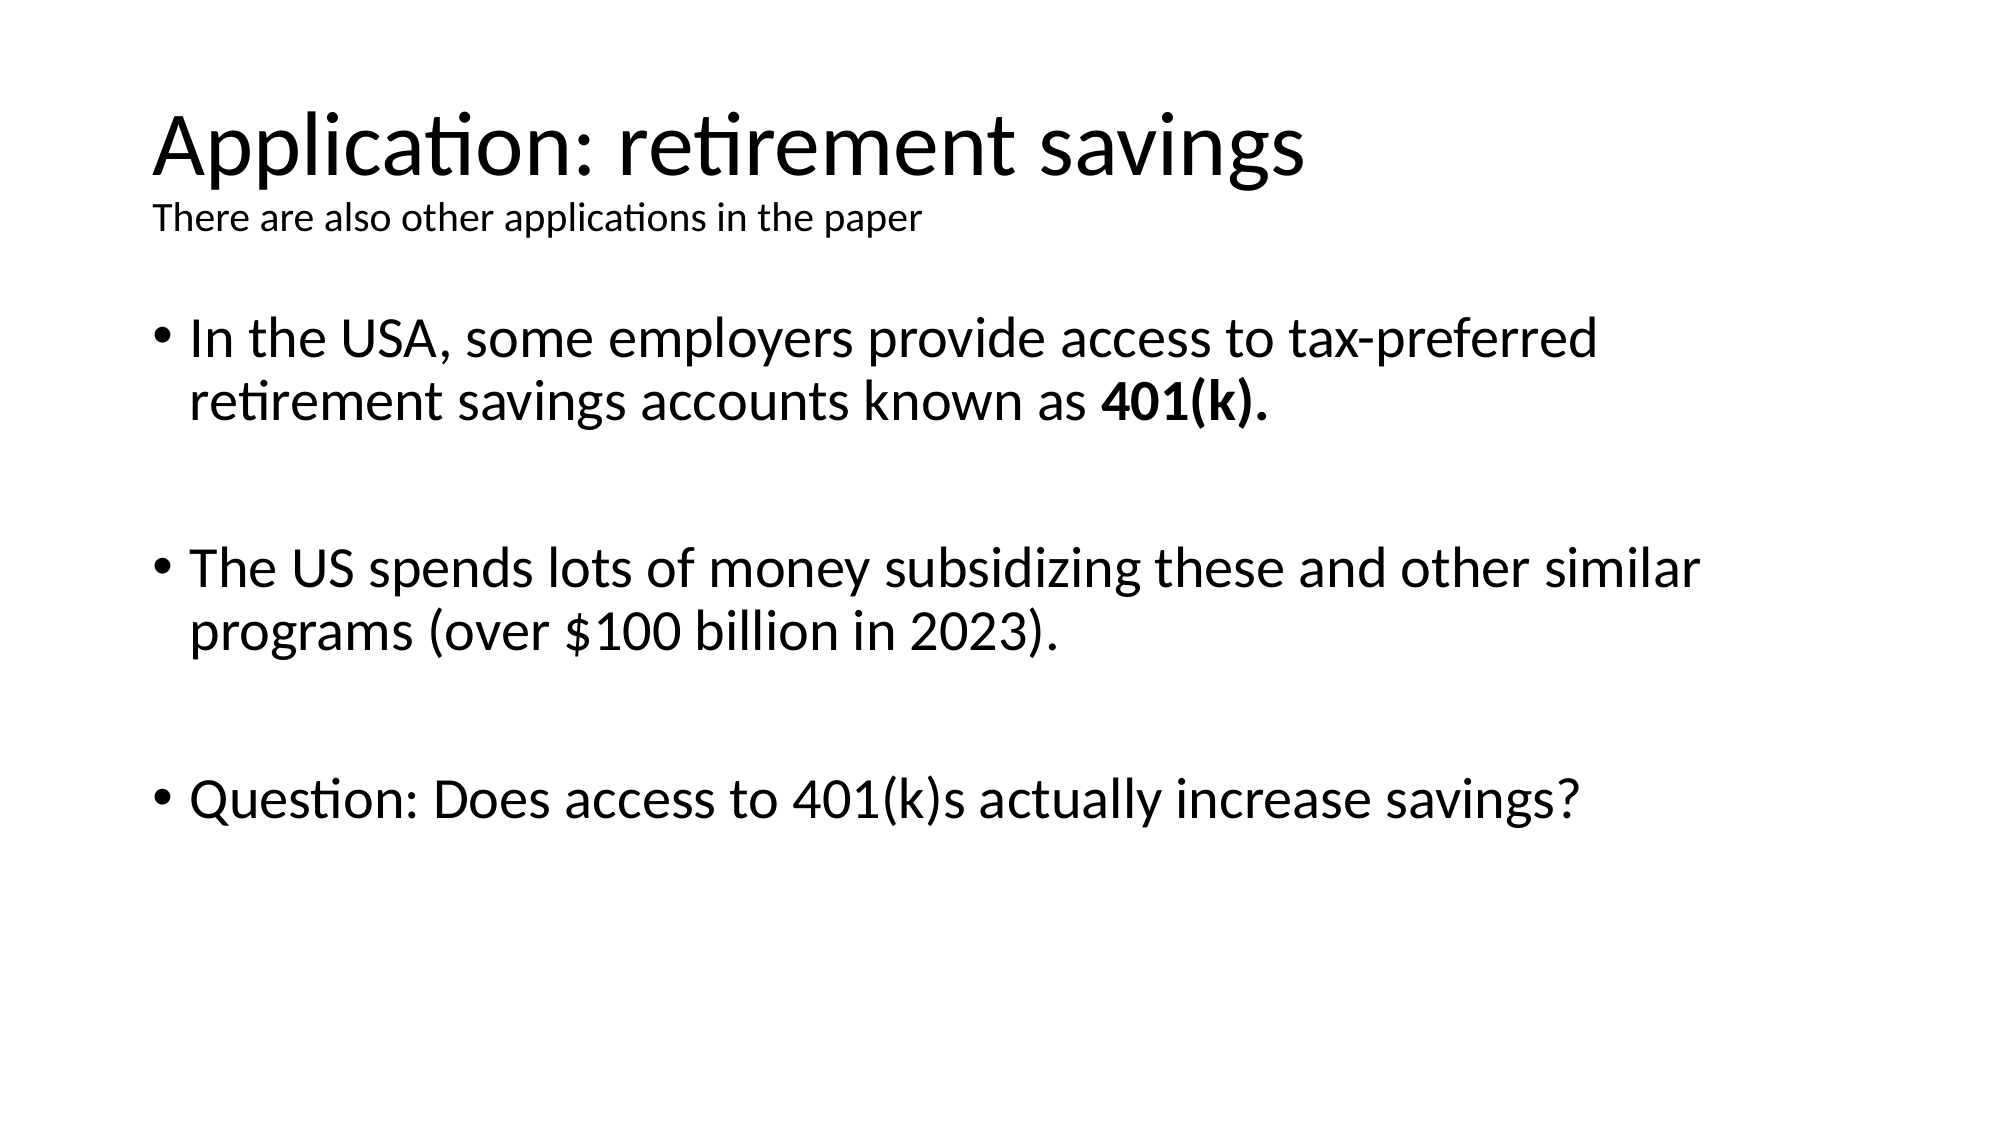

# Application: retirement savings There are also other applications in the paper
In the USA, some employers provide access to tax-preferred retirement savings accounts known as 401(k).

The US spends lots of money subsidizing these and other similar programs (over $100 billion in 2023).

Question: Does access to 401(k)s actually increase savings?